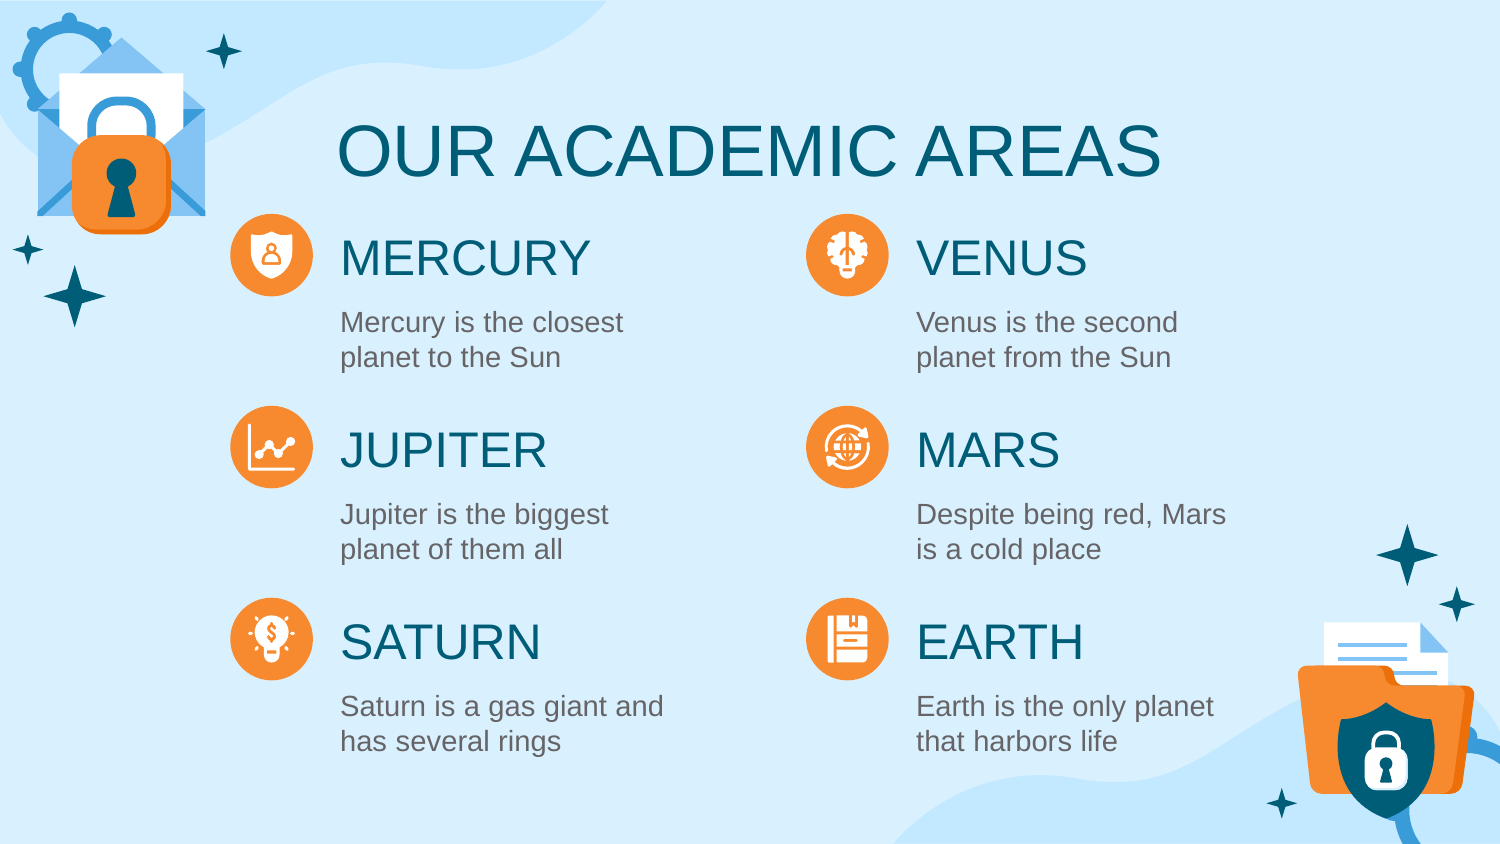

OUR ACADEMIC AREAS
# MERCURY
VENUS

Mercury is the closest planet to the Sun
Venus is the second planet from the Sun
JUPITER
MARS

Jupiter is the biggest planet of them all
Despite being red, Mars is a cold place

SATURN
EARTH

Saturn is a gas giant and has several rings
Earth is the only planet that harbors life